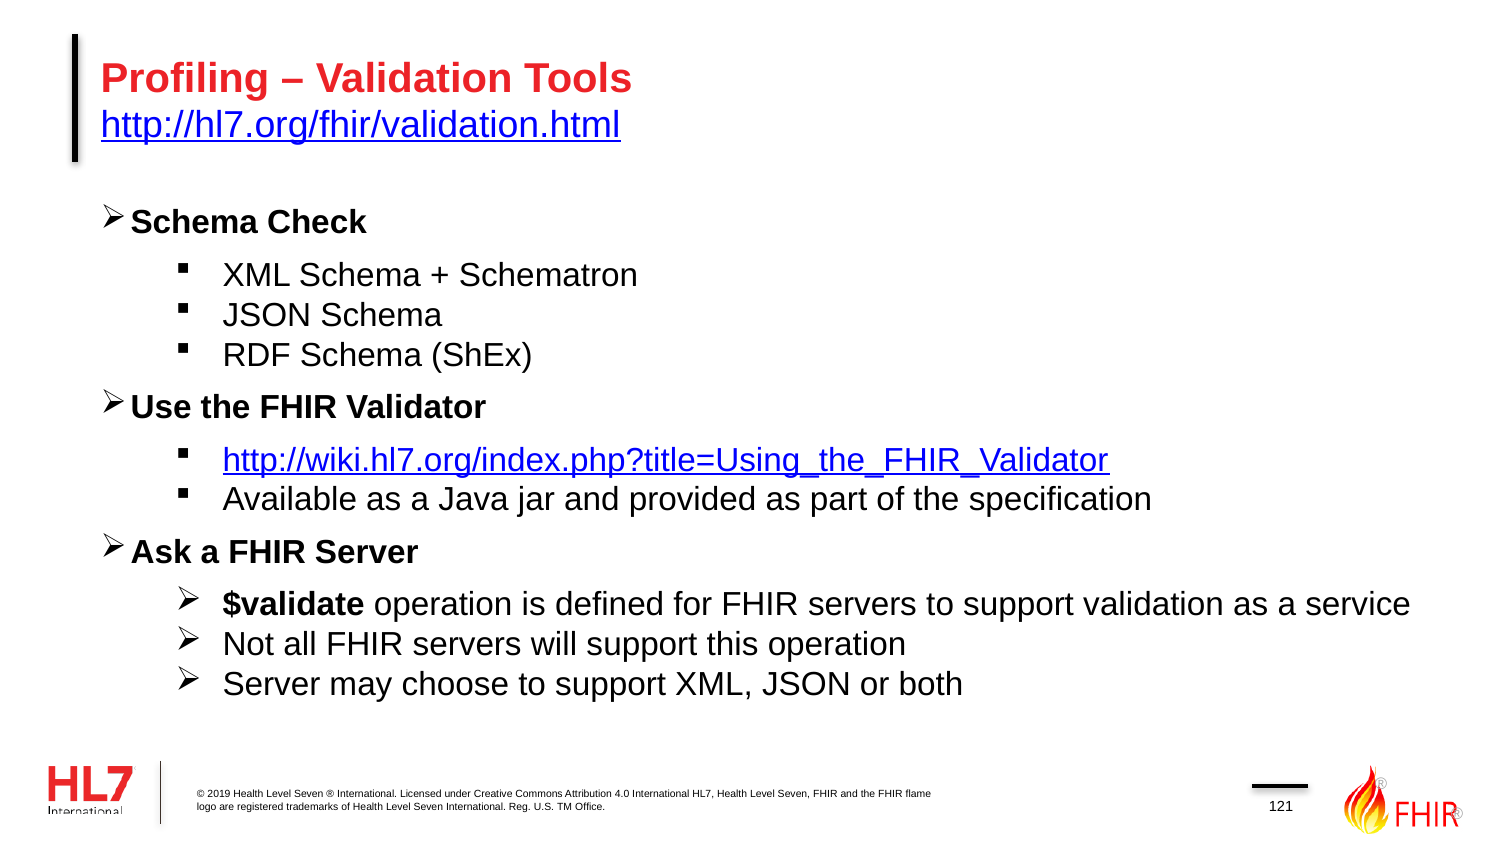

# Profiling – Validation Tools http://hl7.org/fhir/validation.html
Schema Check
XML Schema + Schematron
JSON Schema
RDF Schema (ShEx)
Use the FHIR Validator
http://wiki.hl7.org/index.php?title=Using_the_FHIR_Validator
Available as a Java jar and provided as part of the specification
Ask a FHIR Server
$validate operation is defined for FHIR servers to support validation as a service
Not all FHIR servers will support this operation
Server may choose to support XML, JSON or both
121
© 2019 Health Level Seven ® International. Licensed under Creative Commons Attribution 4.0 International HL7, Health Level Seven, FHIR and the FHIR flame logo are registered trademarks of Health Level Seven International. Reg. U.S. TM Office.